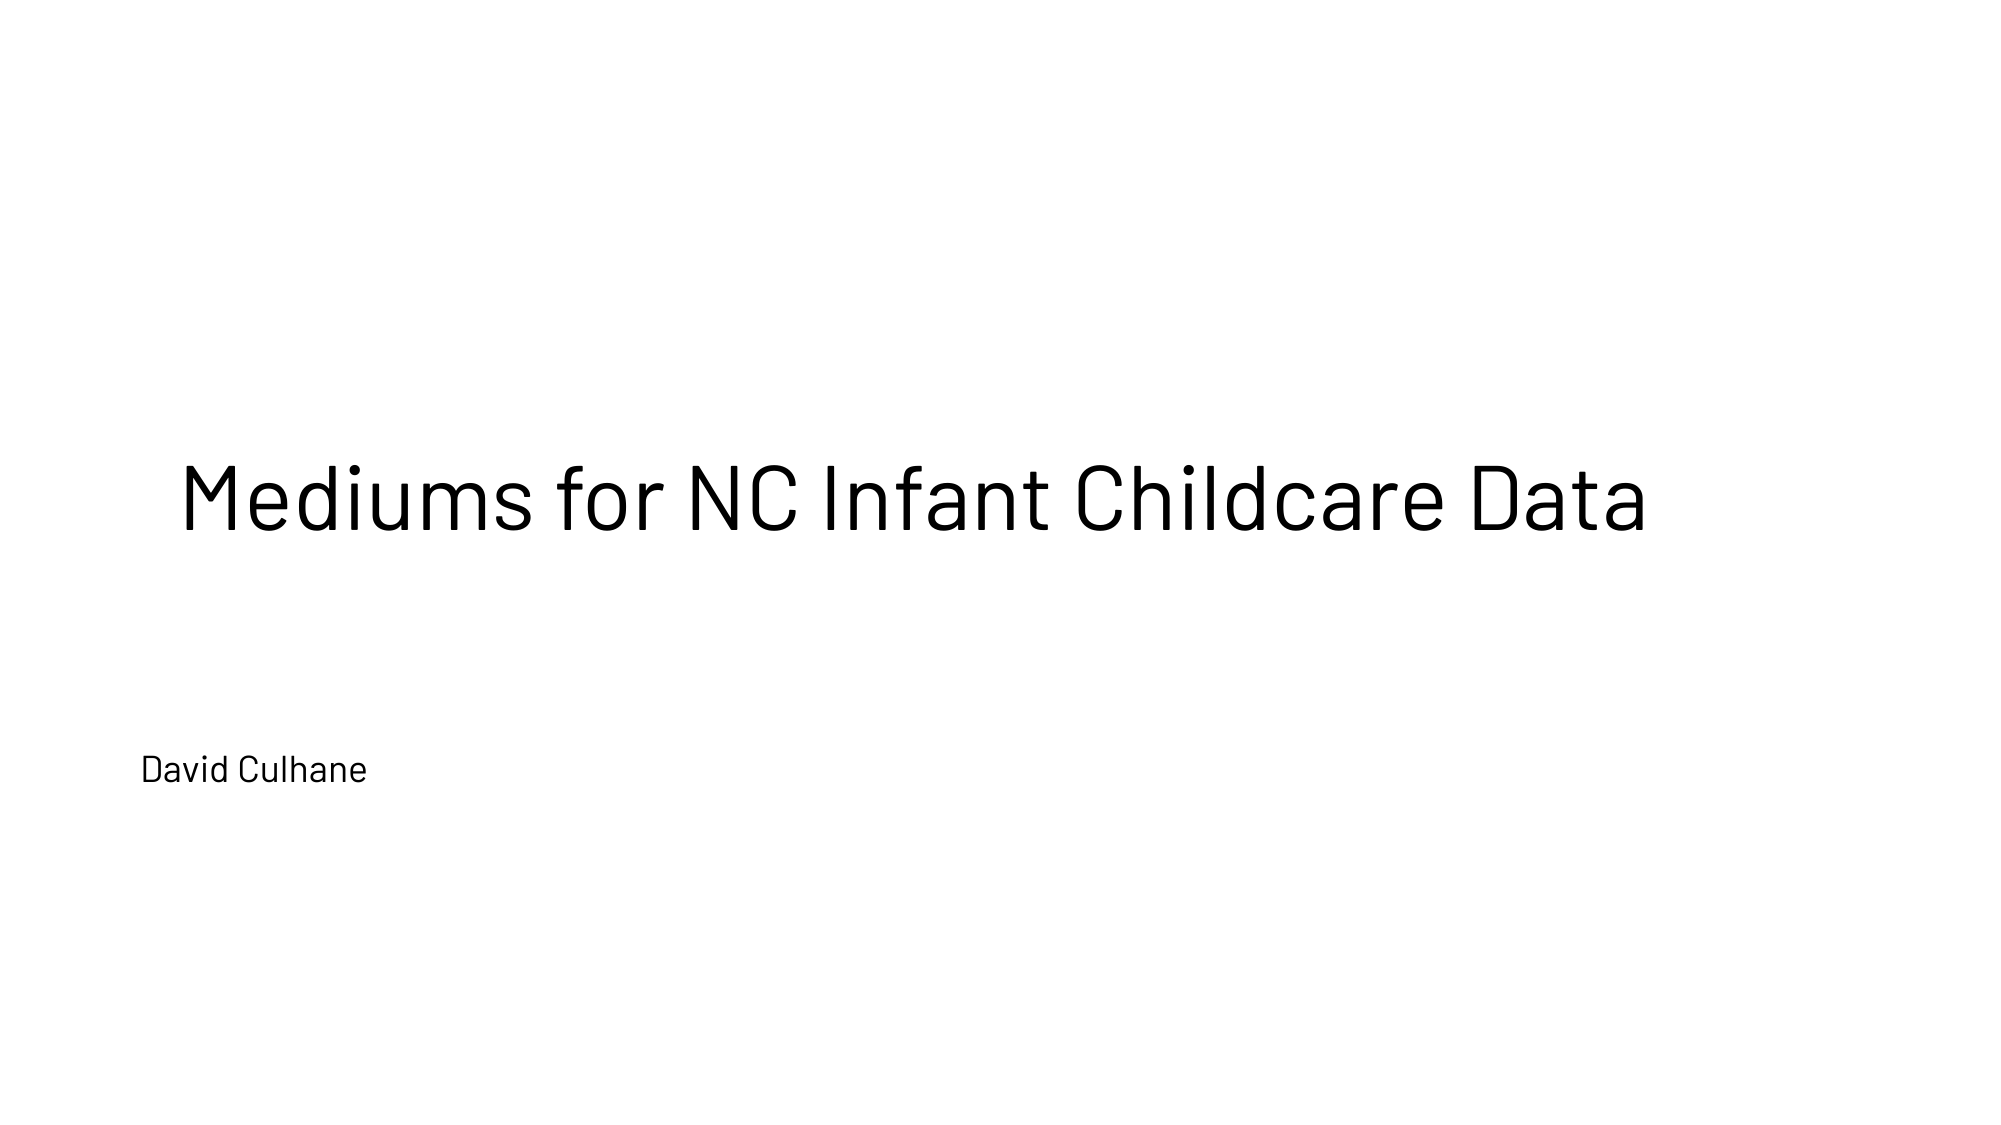

# Mediums for NC Infant Childcare Data
David Culhane